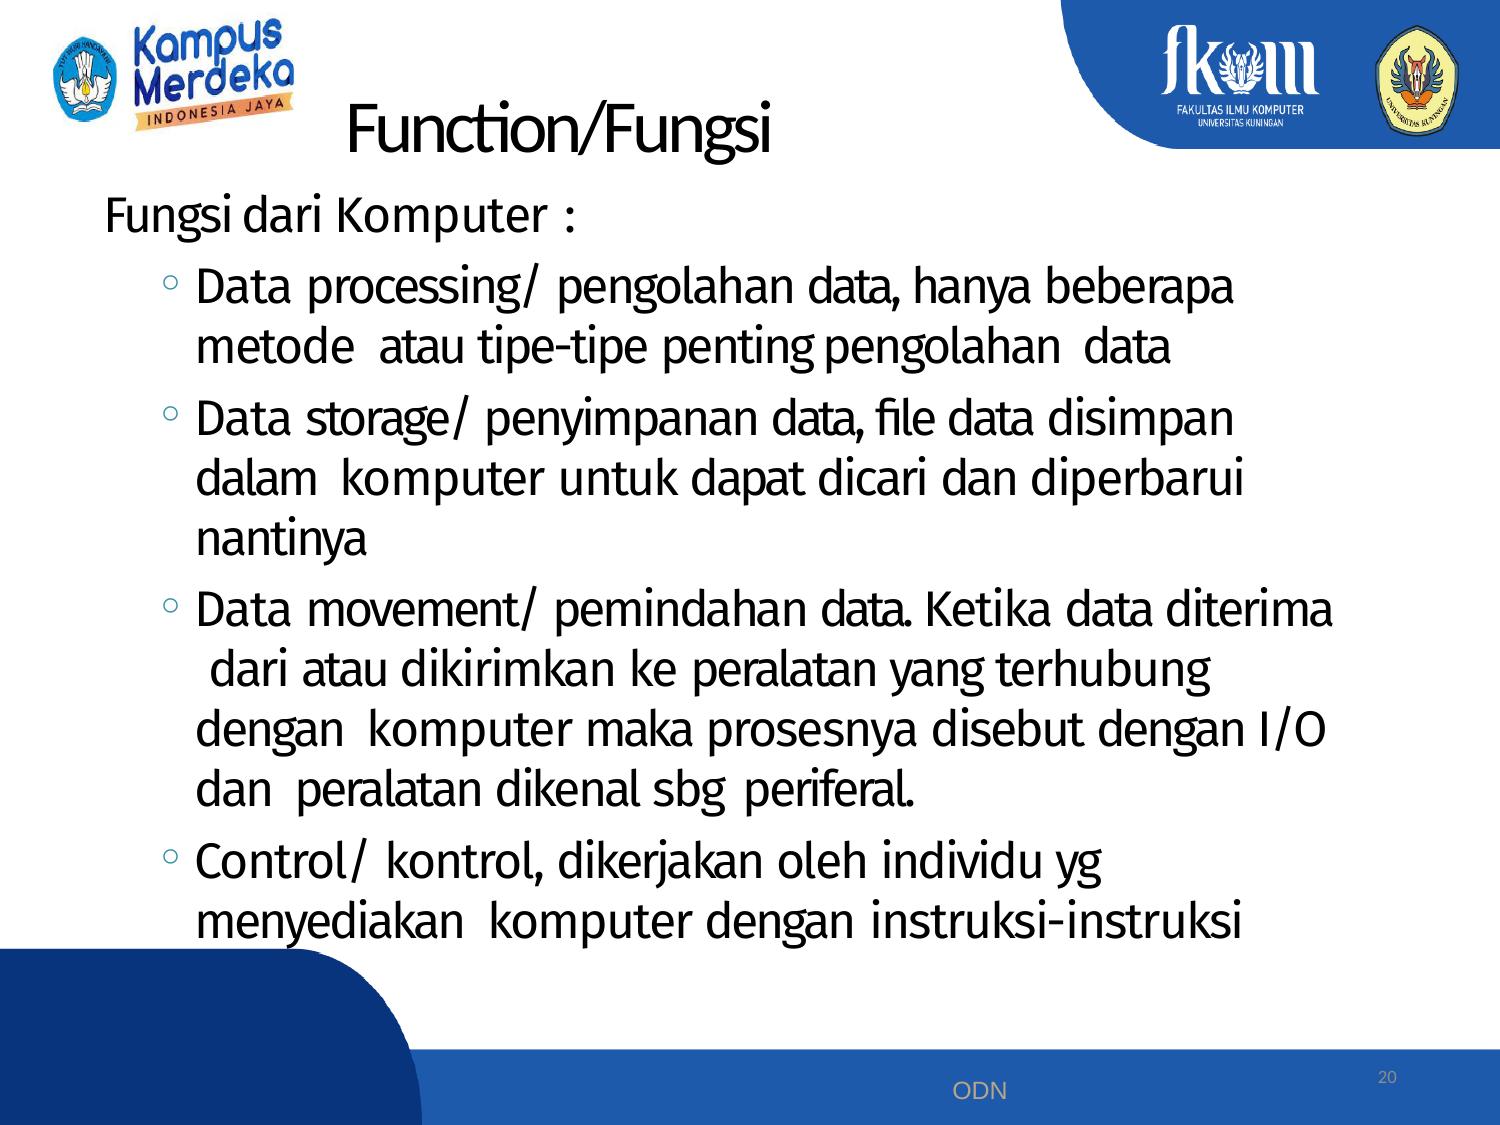

# Function/Fungsi
Fungsi dari Komputer :
Data processing/ pengolahan data, hanya beberapa metode  atau tipe-tipe penting pengolahan data
Data storage/ penyimpanan data, file data disimpan dalam  komputer untuk dapat dicari dan diperbarui nantinya
Data movement/ pemindahan data. Ketika data diterima  dari atau dikirimkan ke peralatan yang terhubung dengan  komputer maka prosesnya disebut dengan I/O dan  peralatan dikenal sbg periferal.
Control/ kontrol, dikerjakan oleh individu yg menyediakan  komputer dengan instruksi-instruksi
20
ODN